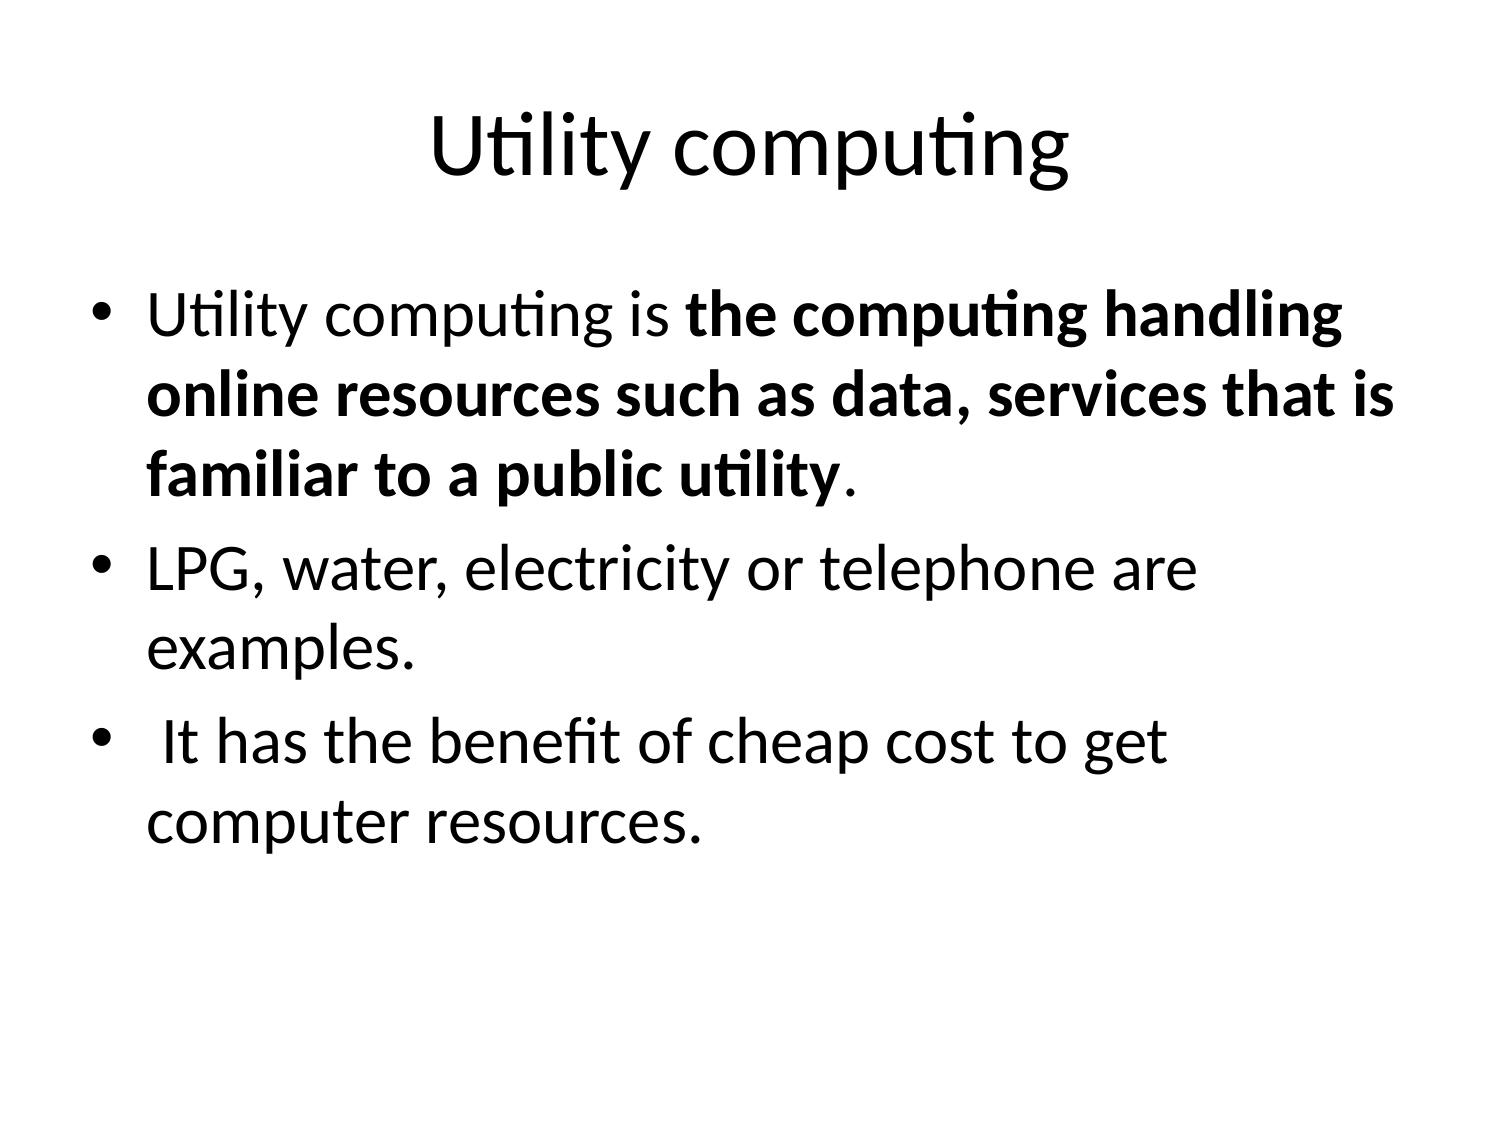

# Utility computing
Utility computing is the computing handling online resources such as data, services that is familiar to a public utility.
LPG, water, electricity or telephone are examples.
 It has the benefit of cheap cost to get computer resources.